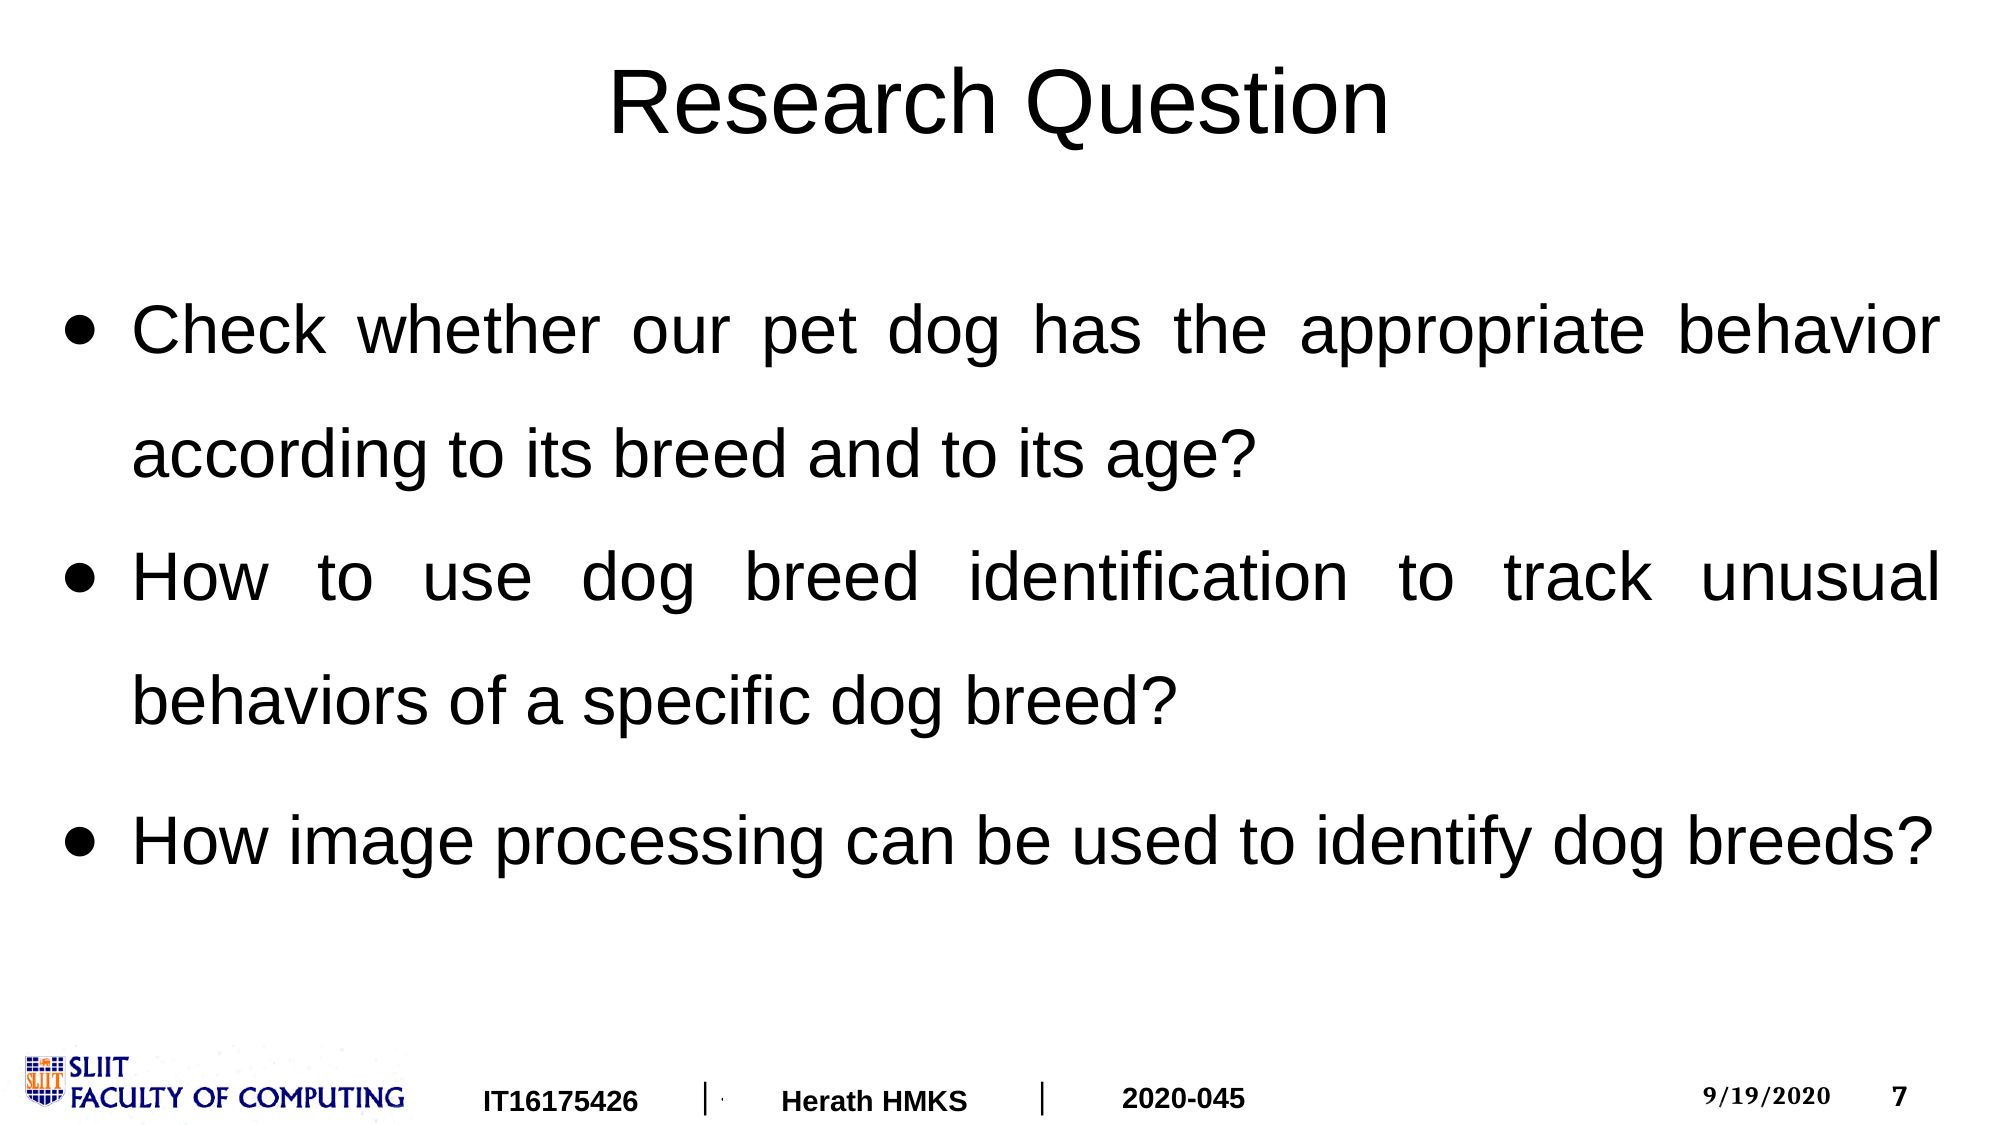

# Research Question

Check whether our pet dog has the appropriate behavior according to its breed and to its age?
How to use dog breed identification to track unusual behaviors of a specific dog breed?
How image processing can be used to identify dog breeds?

2020-045

IT16175426
IT16175426
Herath HMKS